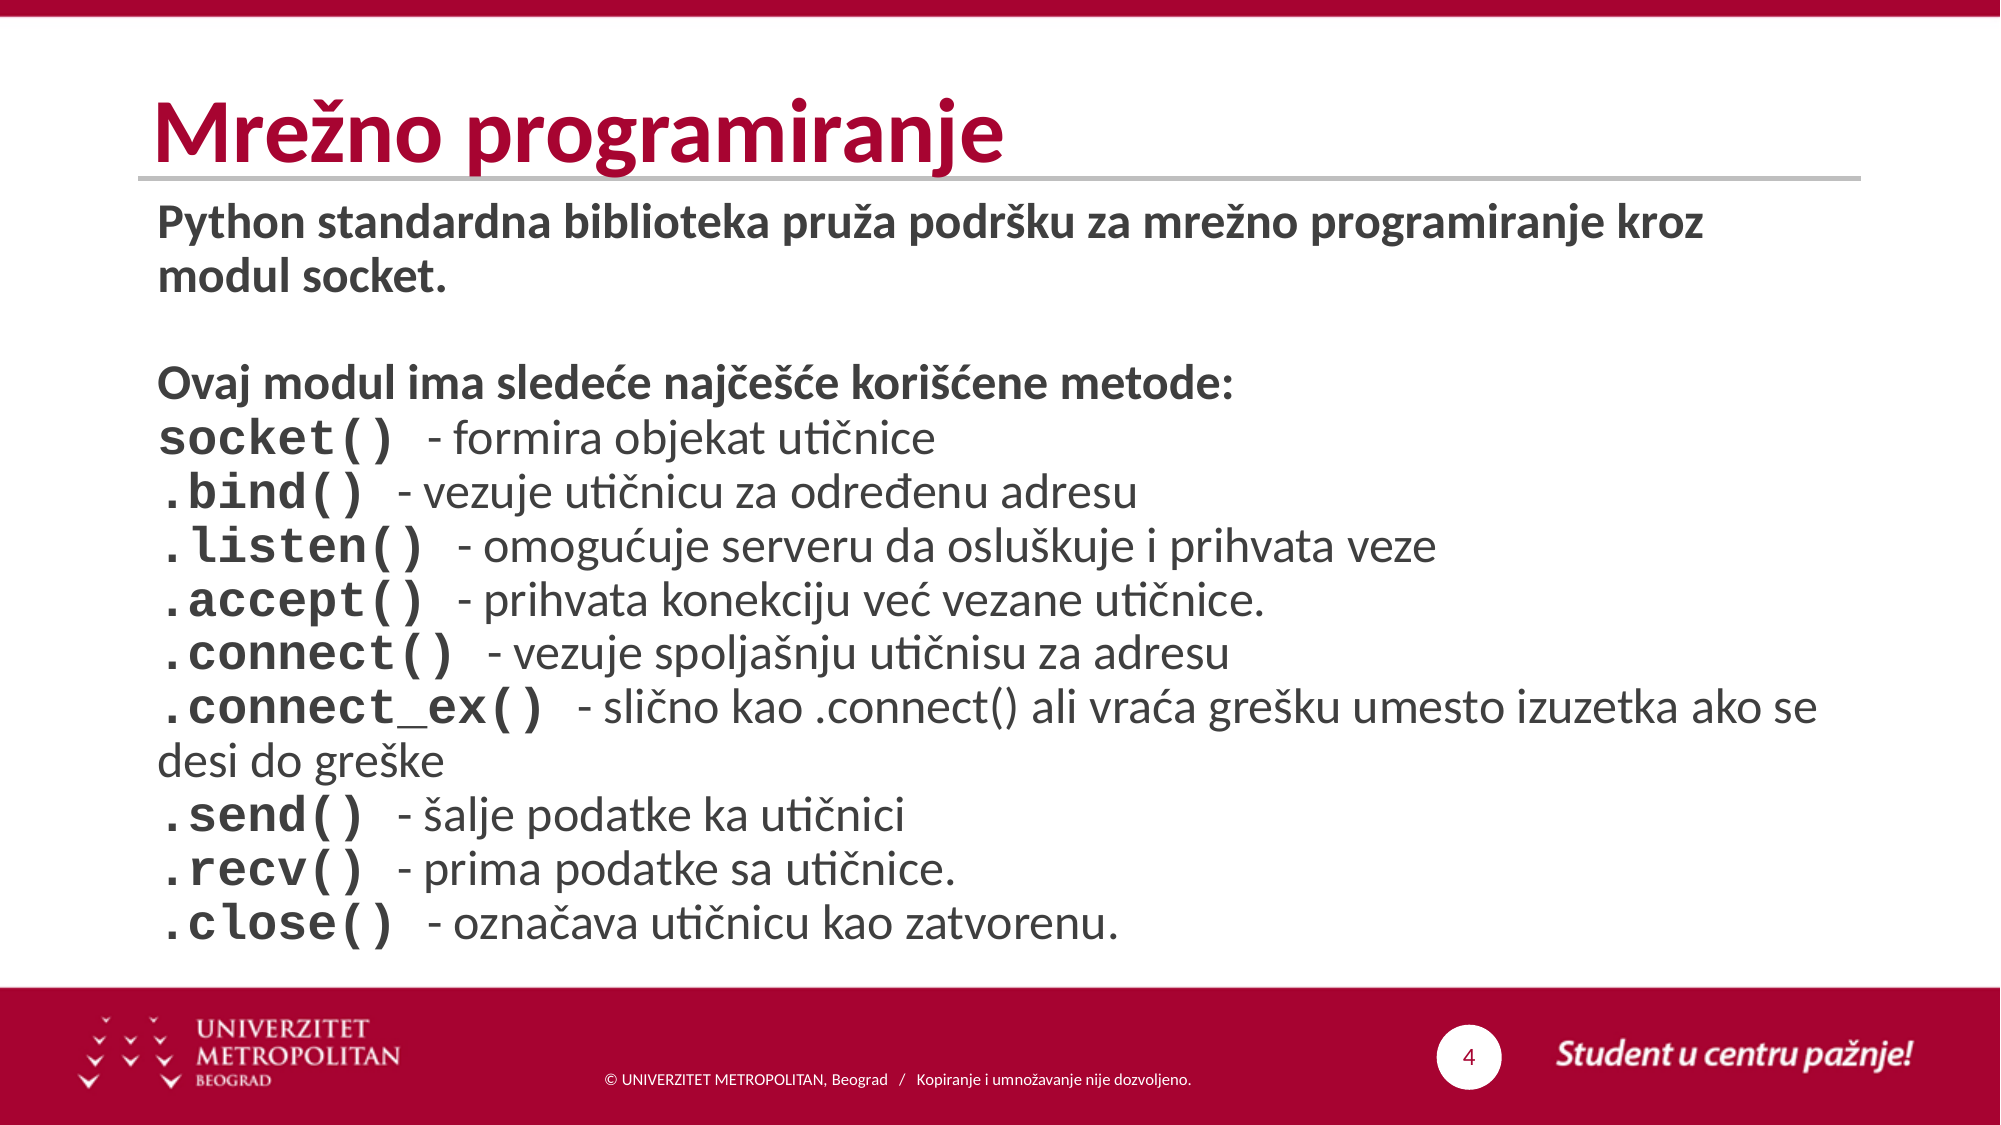

# Mrežno programiranje
Python standardna biblioteka pruža podršku za mrežno programiranje kroz modul socket.

Ovaj modul ima sledeće najčešće korišćene metode:
socket() - formira objekat utičnice
.bind() - vezuje utičnicu za određenu adresu
.listen() - omogućuje serveru da osluškuje i prihvata veze
.accept() - prihvata konekciju već vezane utičnice.
.connect() - vezuje spoljašnju utičnisu za adresu
.connect_ex() - slično kao .connect() ali vraća grešku umesto izuzetka ako se desi do greške
.send() - šalje podatke ka utičnici
.recv() - prima podatke sa utičnice.
.close() - označava utičnicu kao zatvorenu.